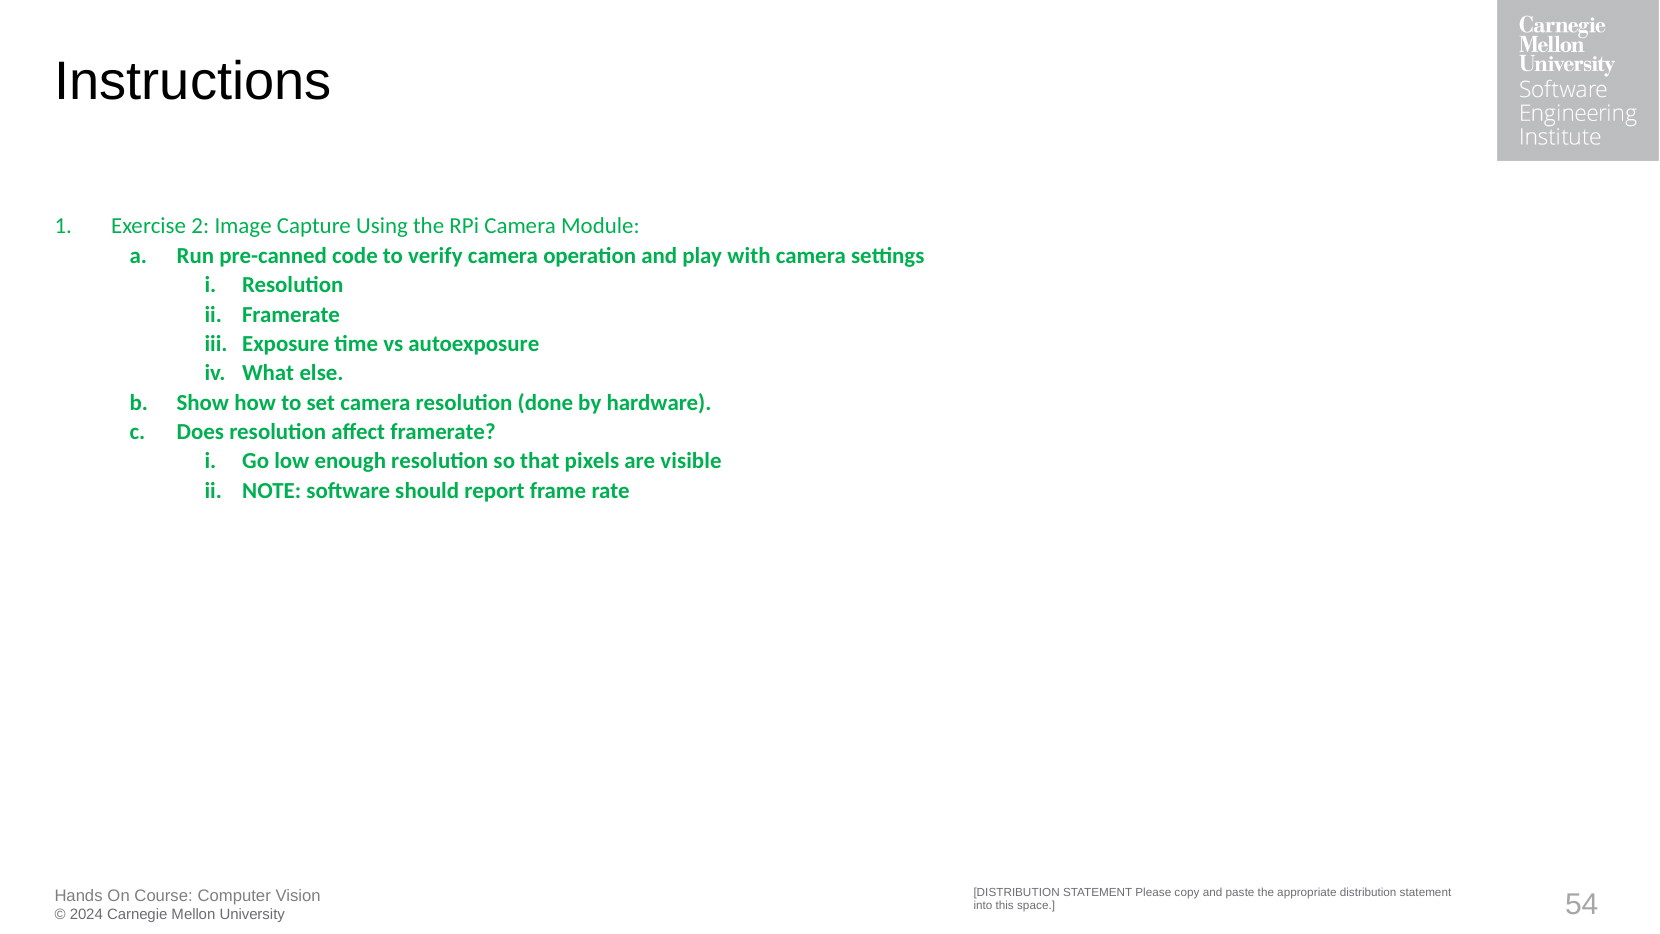

# Instructions
Exercise 2: Image Capture Using the RPi Camera Module:
Run pre-canned code to verify camera operation and play with camera settings
Resolution
Framerate
Exposure time vs autoexposure
What else.
Show how to set camera resolution (done by hardware).
Does resolution affect framerate?
Go low enough resolution so that pixels are visible
NOTE: software should report frame rate